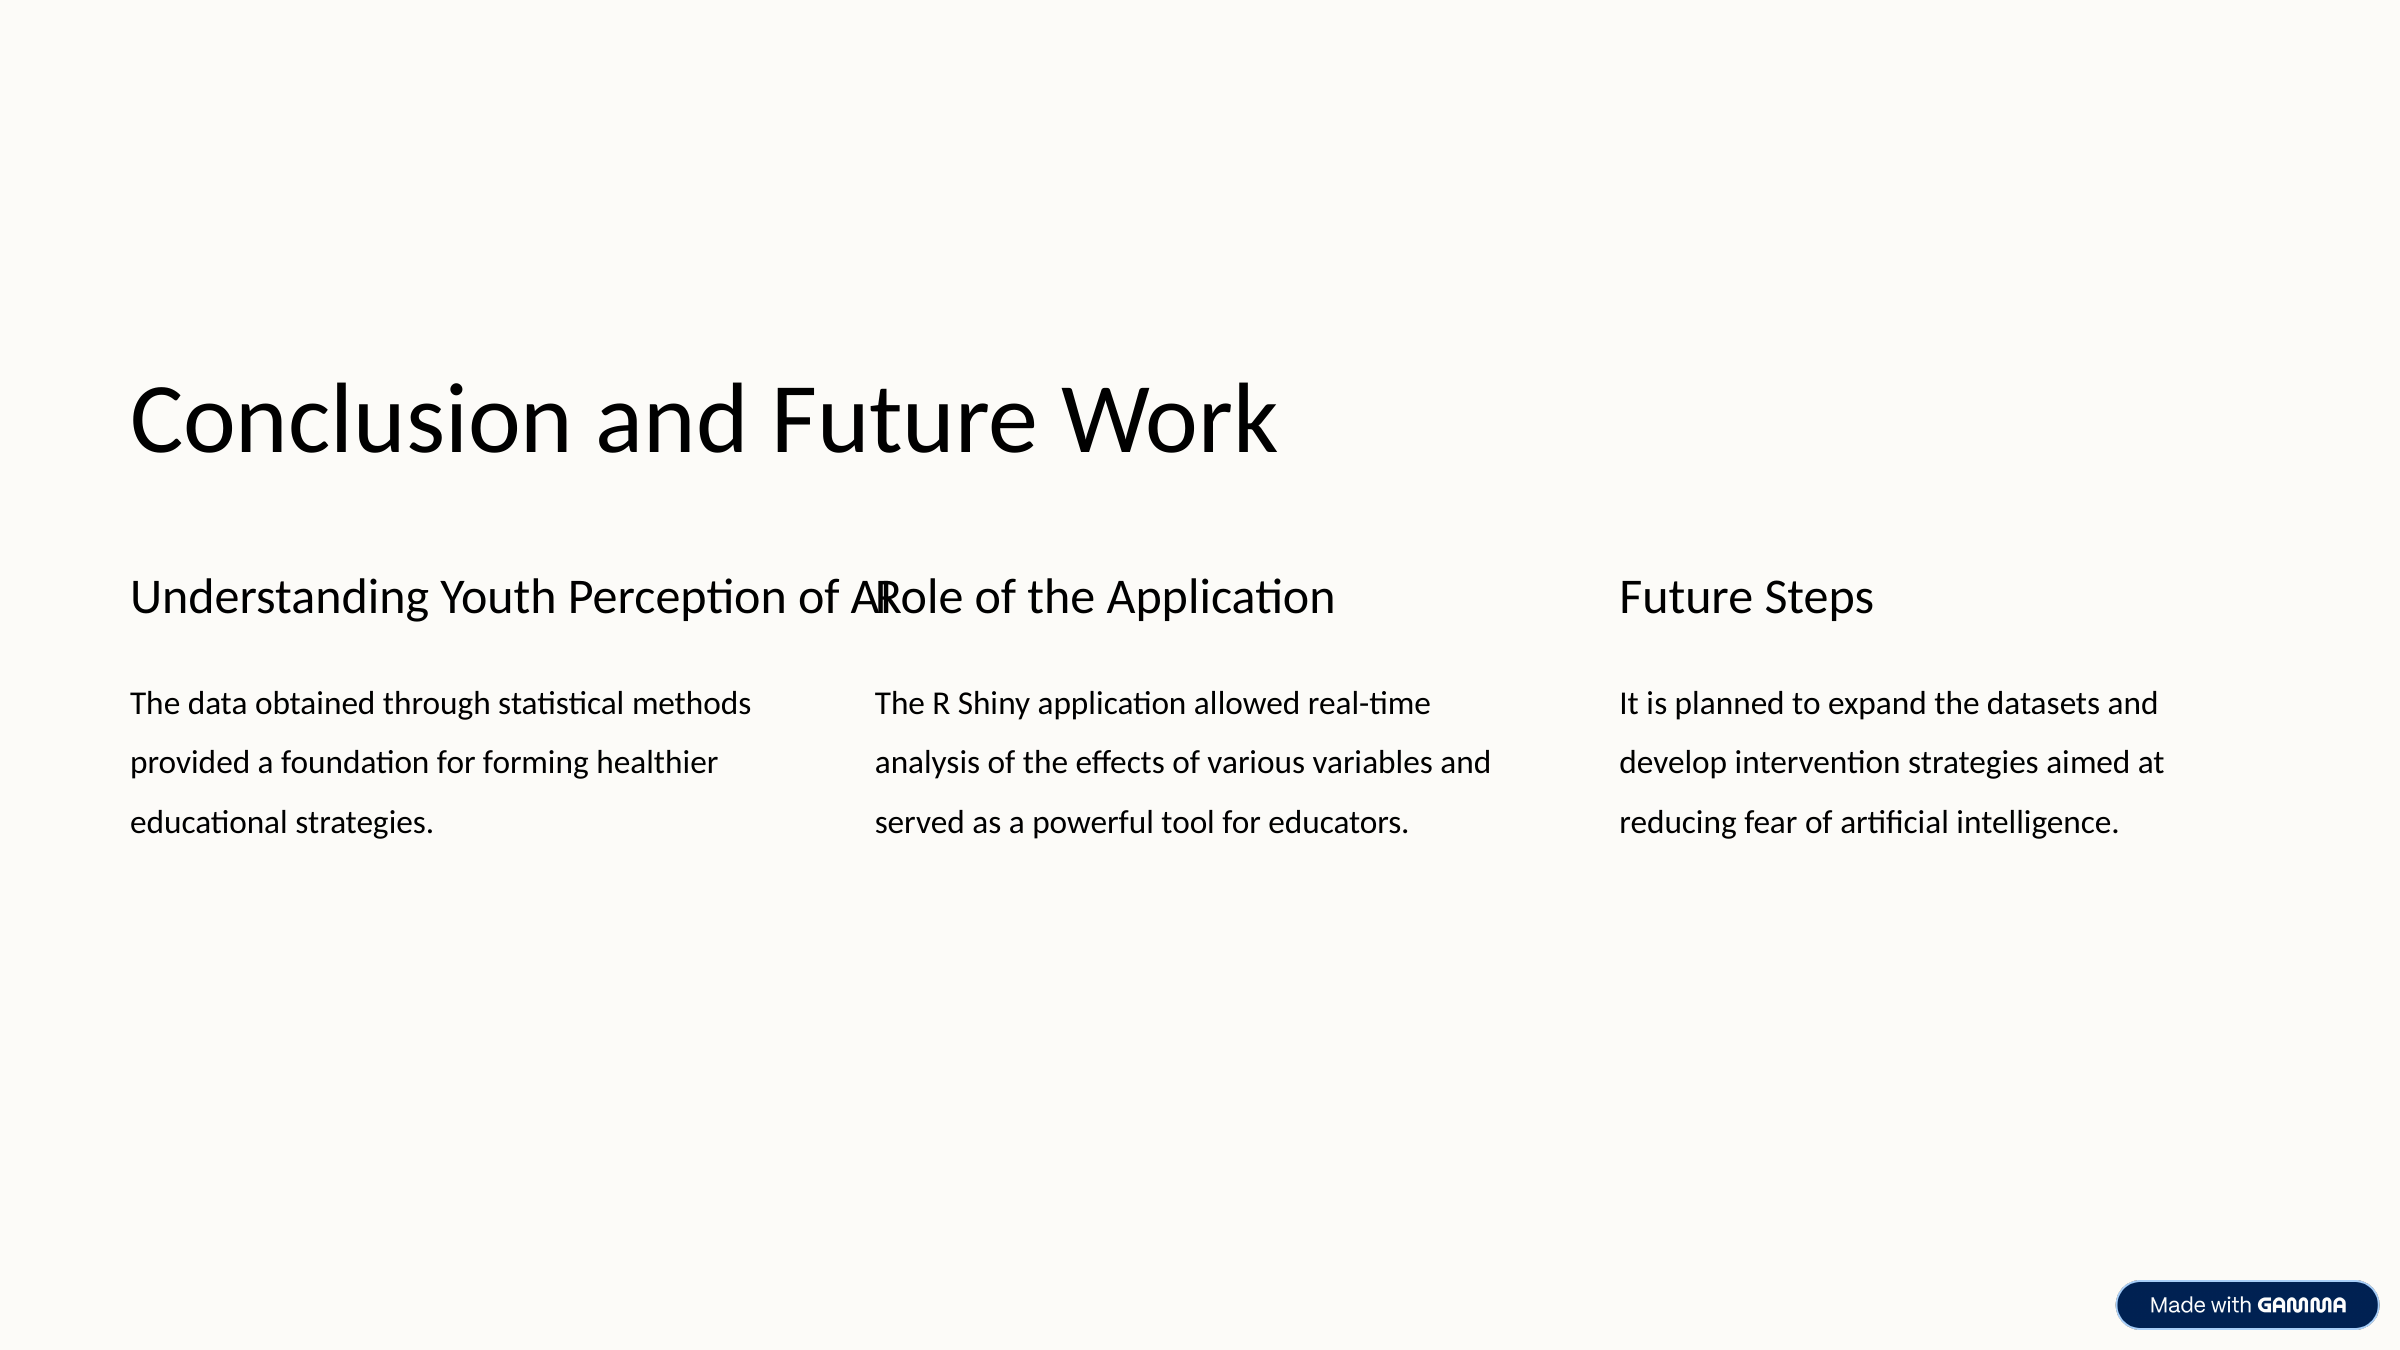

Conclusion and Future Work
Understanding Youth Perception of AI
Role of the Application
Future Steps
The data obtained through statistical methods provided a foundation for forming healthier educational strategies.
It is planned to expand the datasets and develop intervention strategies aimed at reducing fear of artificial intelligence.
The R Shiny application allowed real-time analysis of the effects of various variables and served as a powerful tool for educators.